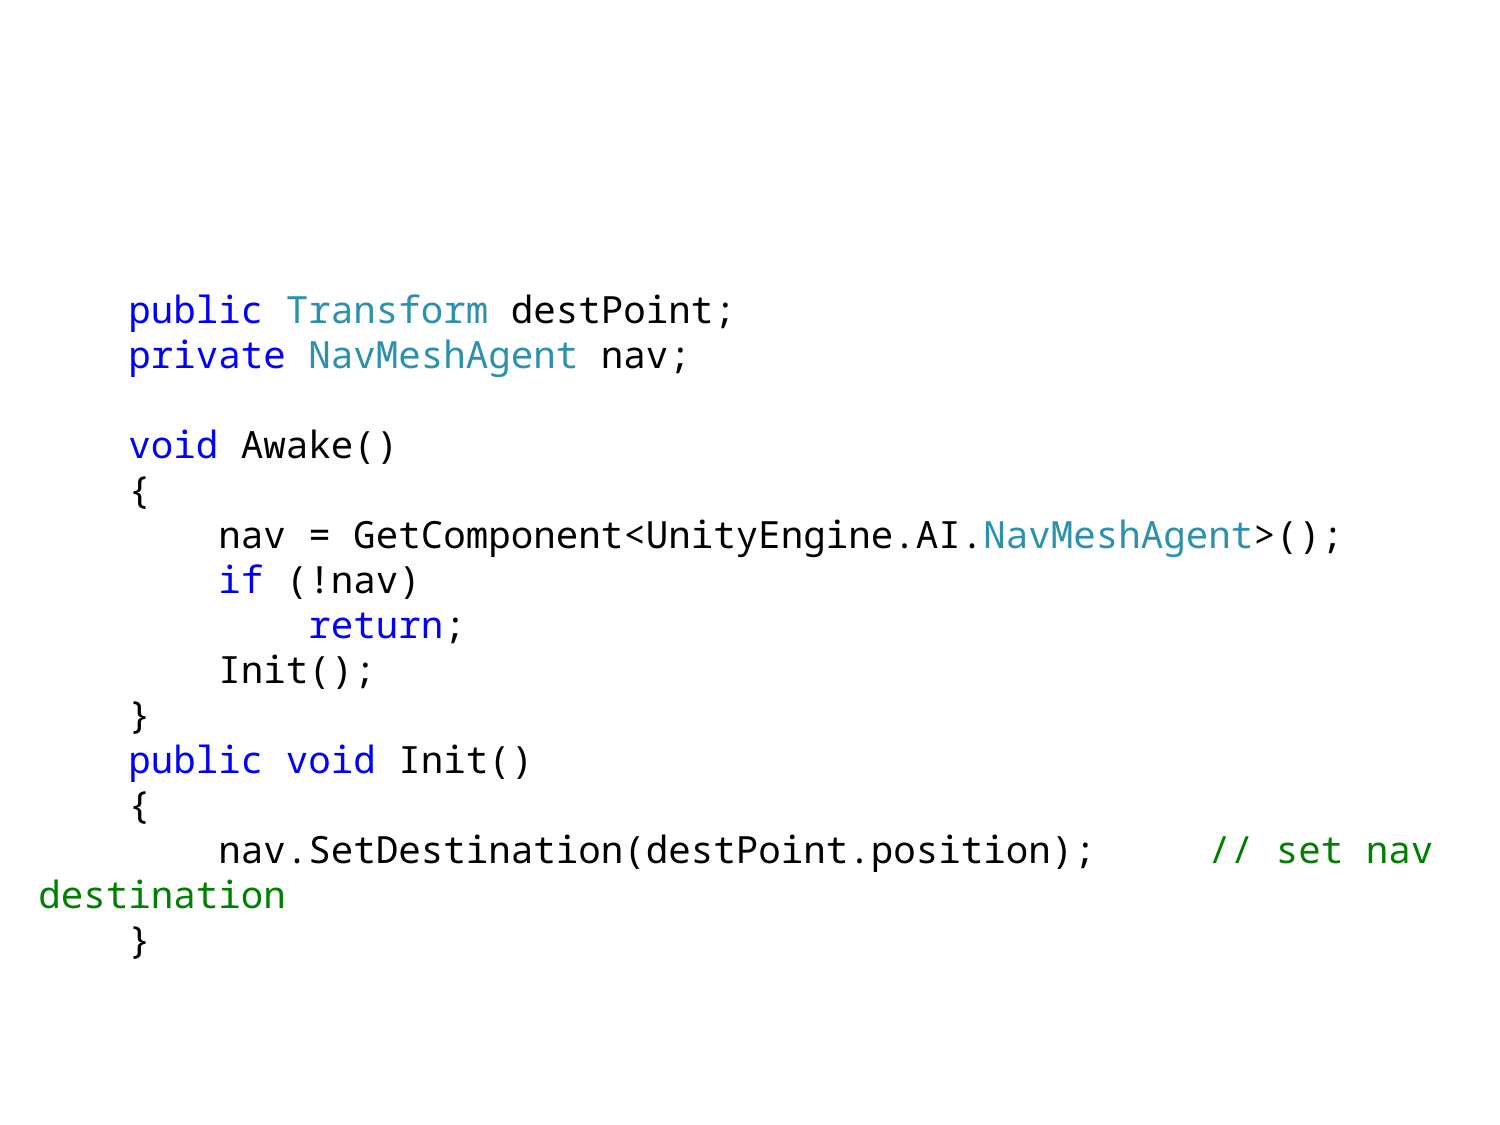

#

    public Transform destPoint;
    private NavMeshAgent nav;

    void Awake()
    {
        nav = GetComponent<UnityEngine.AI.NavMeshAgent>();
        if (!nav)
            return;
        Init();
    }
    public void Init()
    {
        nav.SetDestination(destPoint.position);     // set nav destination
    }